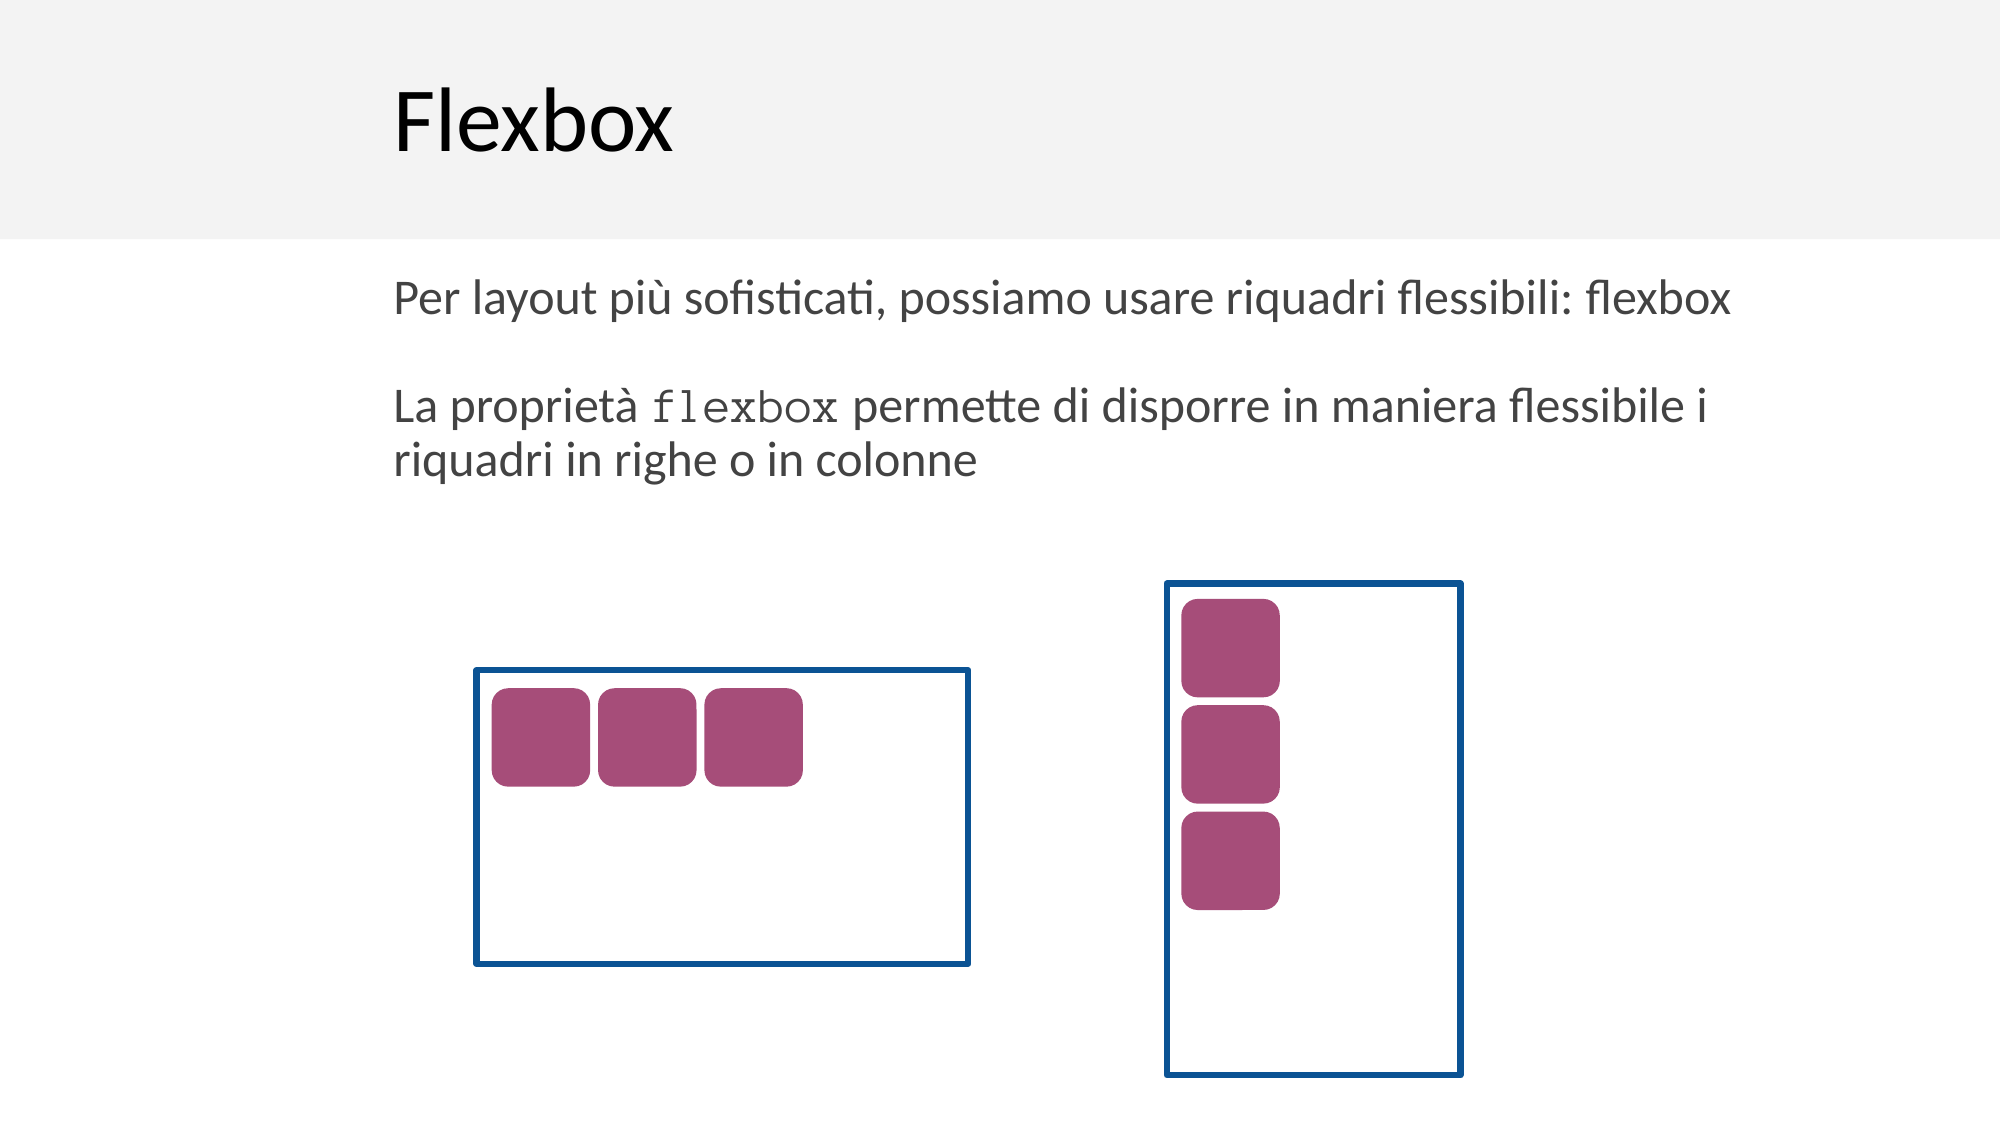

# Flexbox
Per layout più sofisticati, possiamo usare riquadri flessibili: flexbox

La proprietà flexbox permette di disporre in maniera flessibile i riquadri in righe o in colonne